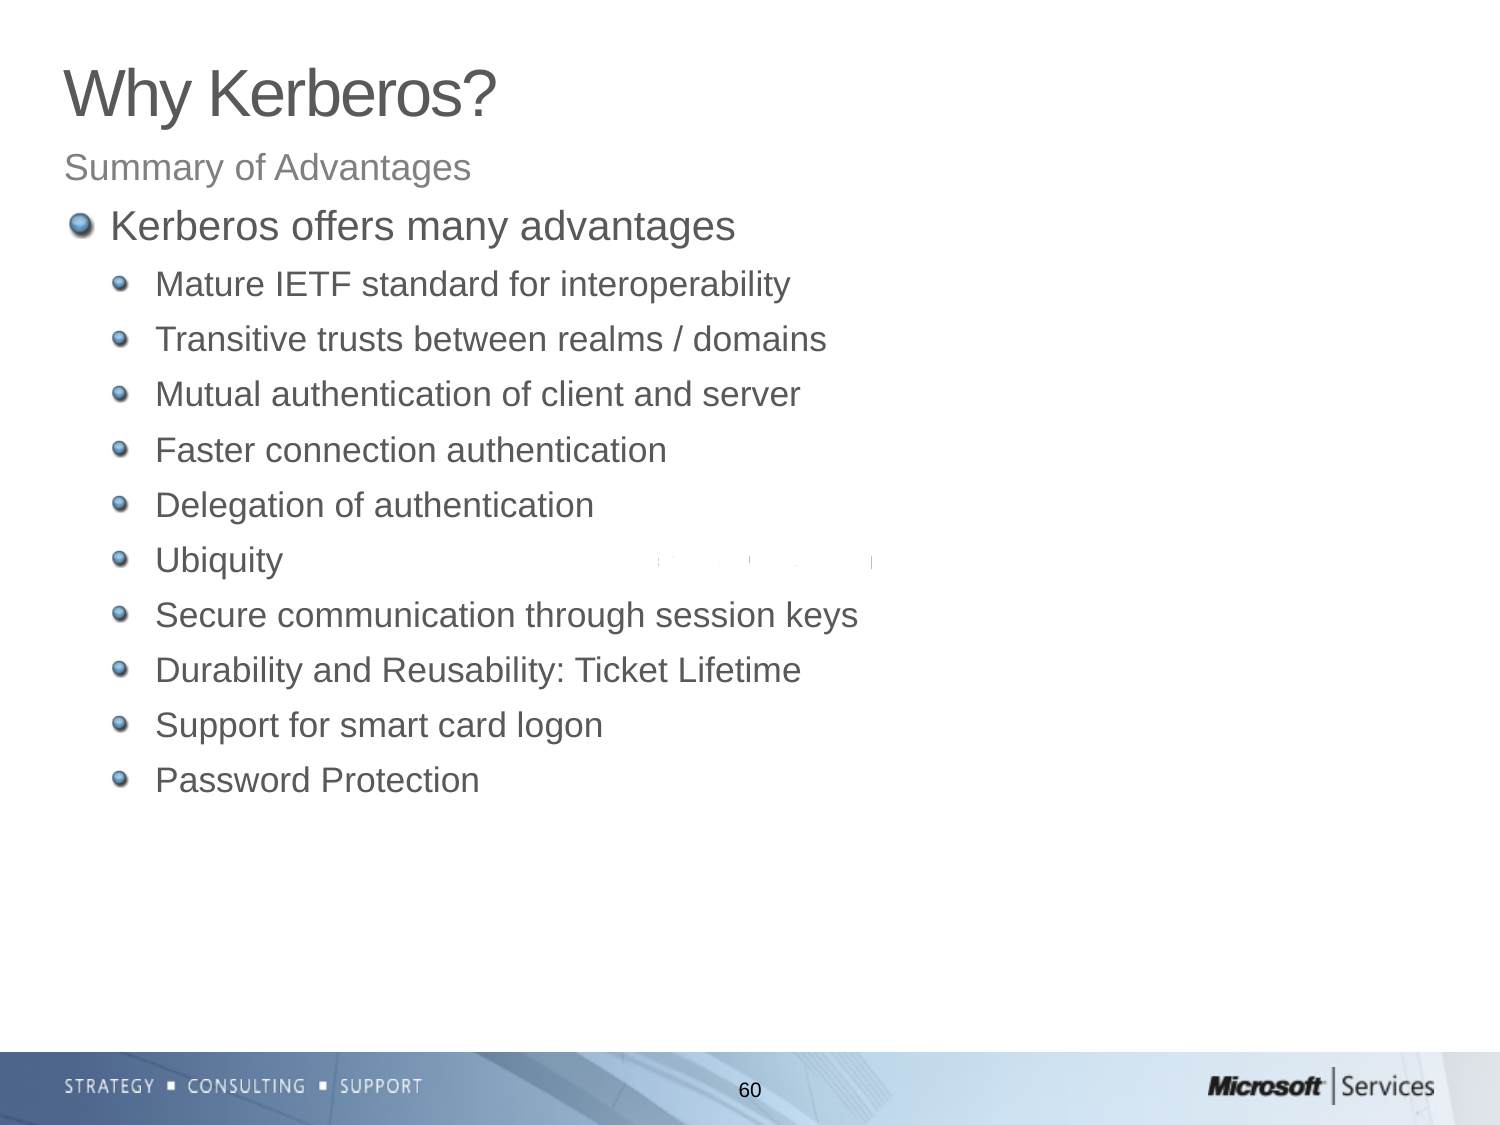

# Why Kerberos?
Summary of Advantages
Kerberos offers many advantages
Mature IETF standard for interoperability
Transitive trusts between realms / domains
Mutual authentication of client and server
Faster connection authentication
Delegation of authentication
Ubiquity
Secure communication through session keys
Durability and Reusability: Ticket Lifetime
Support for smart card logon
Password Protection